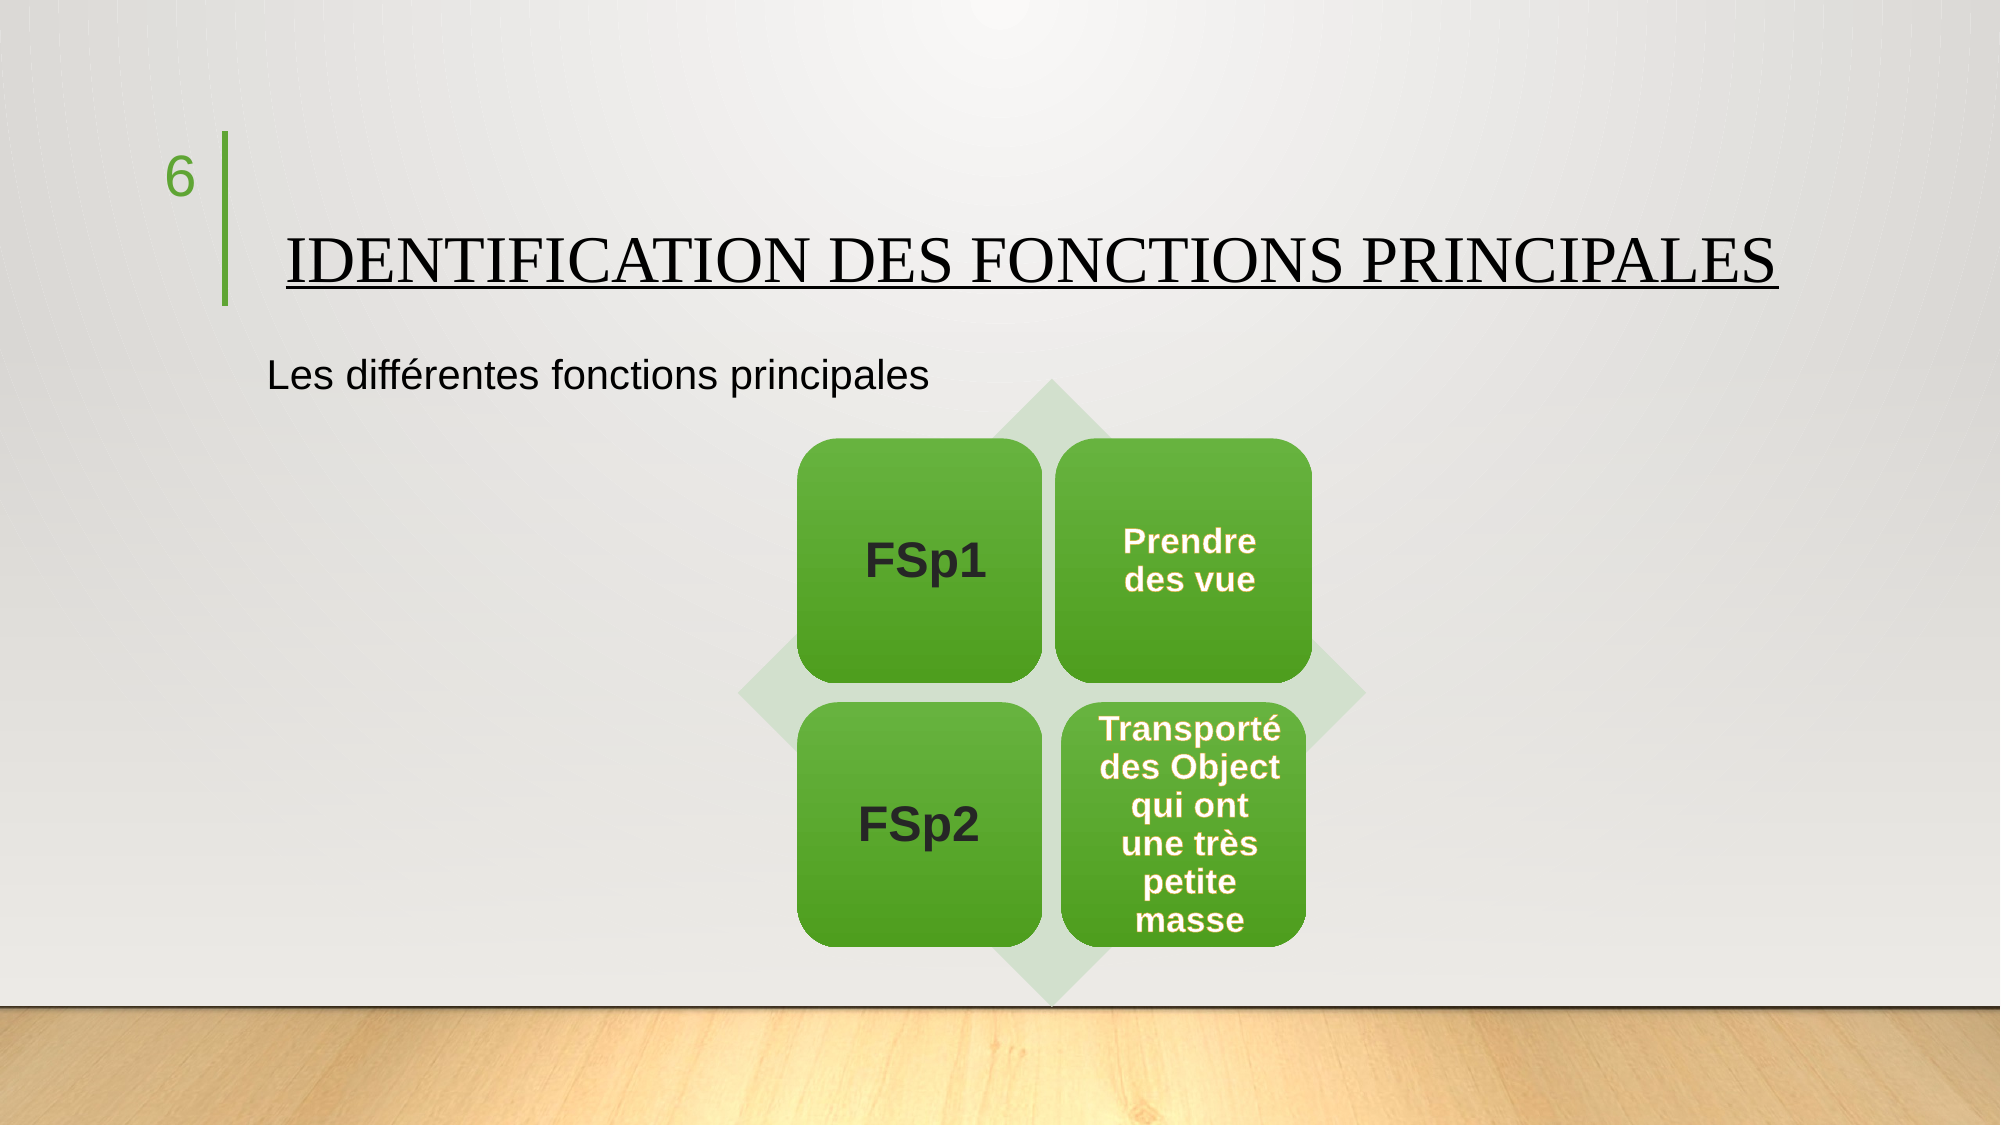

6
# IDENTIFICATION DES FONCTIONS PRINCIPALES
Les différentes fonctions principales

FSp1
Prendre des vue
FSp2
Transporté des Object qui ont une très petite masse